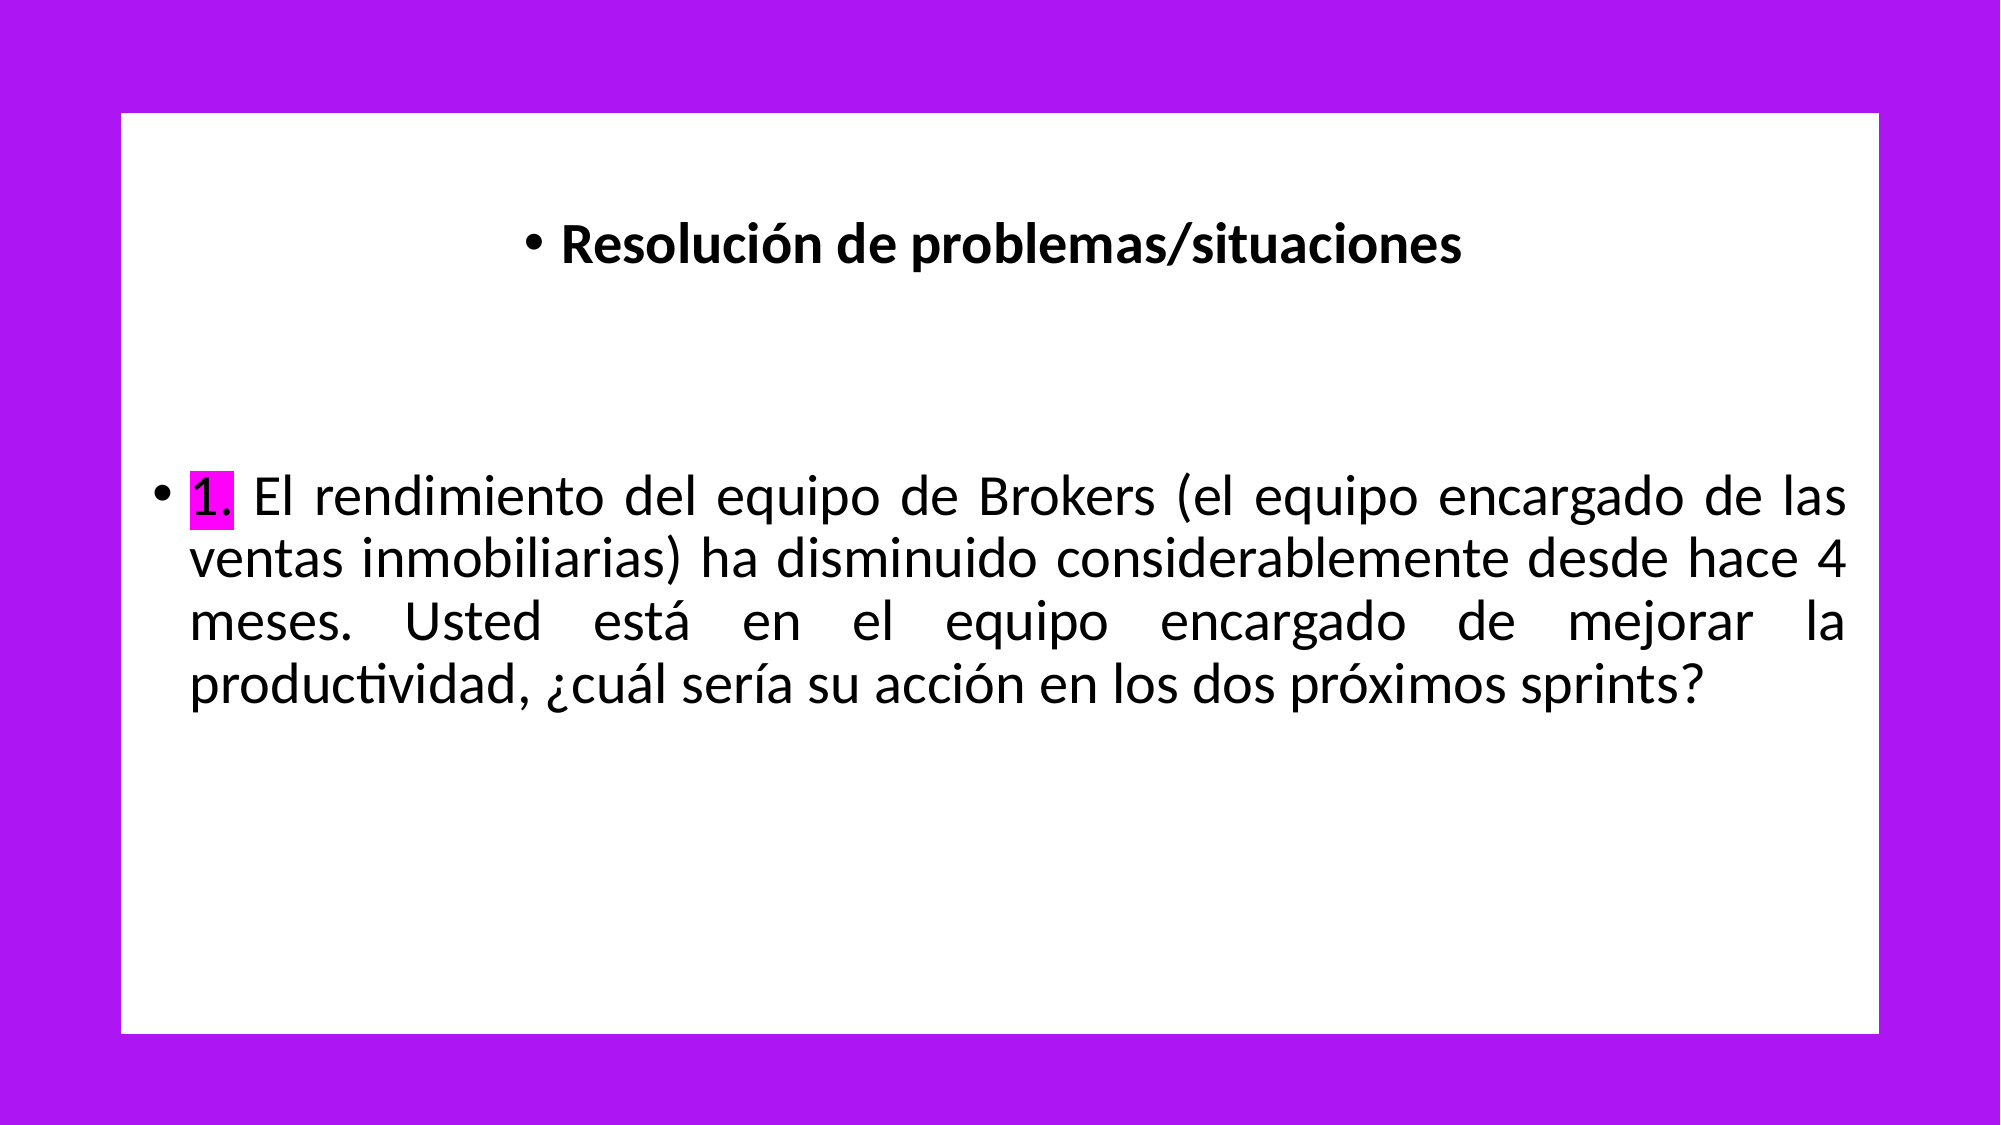

Resolución de problemas/situaciones

1. El rendimiento del equipo de Brokers (el equipo encargado de las ventas inmobiliarias) ha disminuido considerablemente desde hace 4 meses. Usted está en el equipo encargado de mejorar la productividad, ¿cuál sería su acción en los dos próximos sprints?